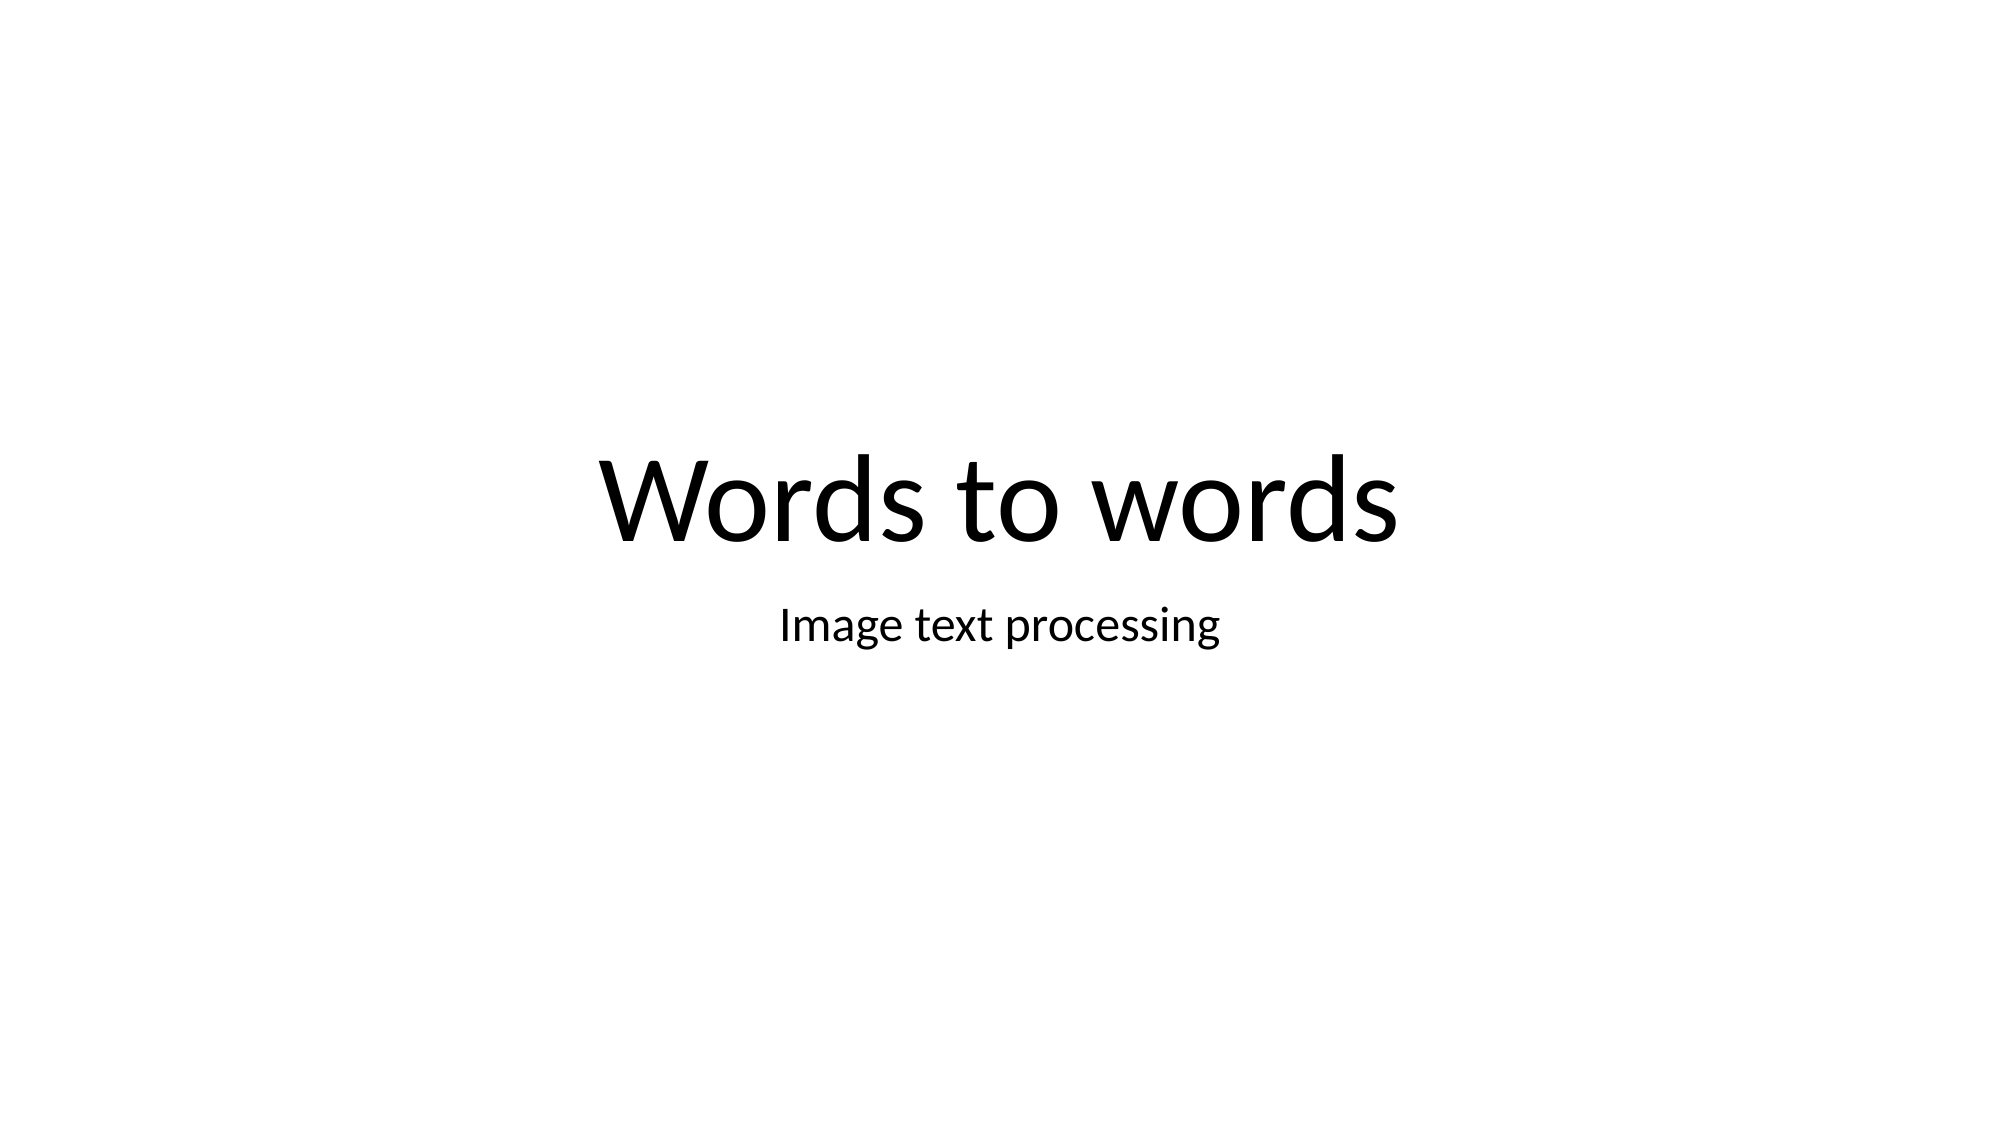

# Words to words
Image text processing